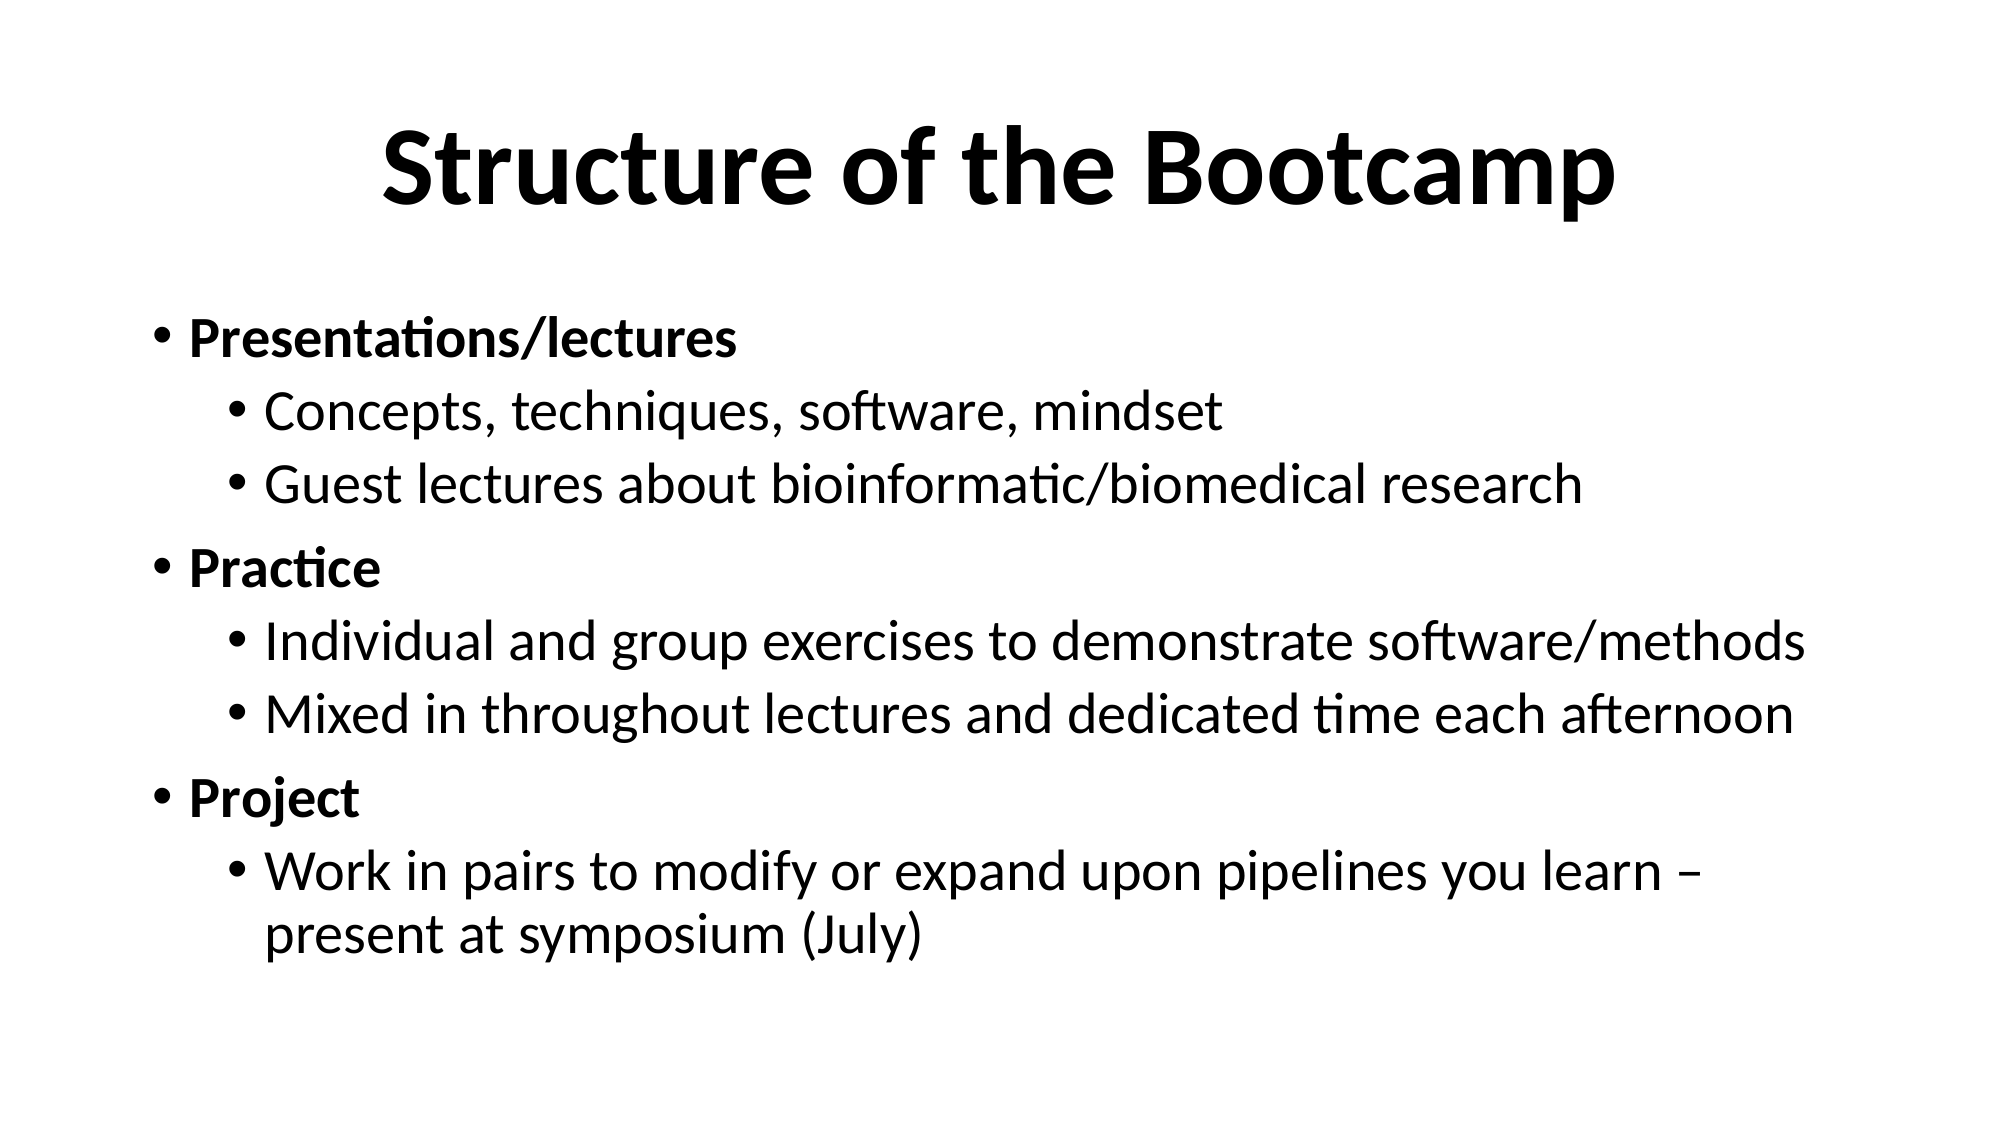

# Structure of the Bootcamp
Presentations/lectures
Concepts, techniques, software, mindset
Guest lectures about bioinformatic/biomedical research
Practice
Individual and group exercises to demonstrate software/methods
Mixed in throughout lectures and dedicated time each afternoon
Project
Work in pairs to modify or expand upon pipelines you learn – present at symposium (July)